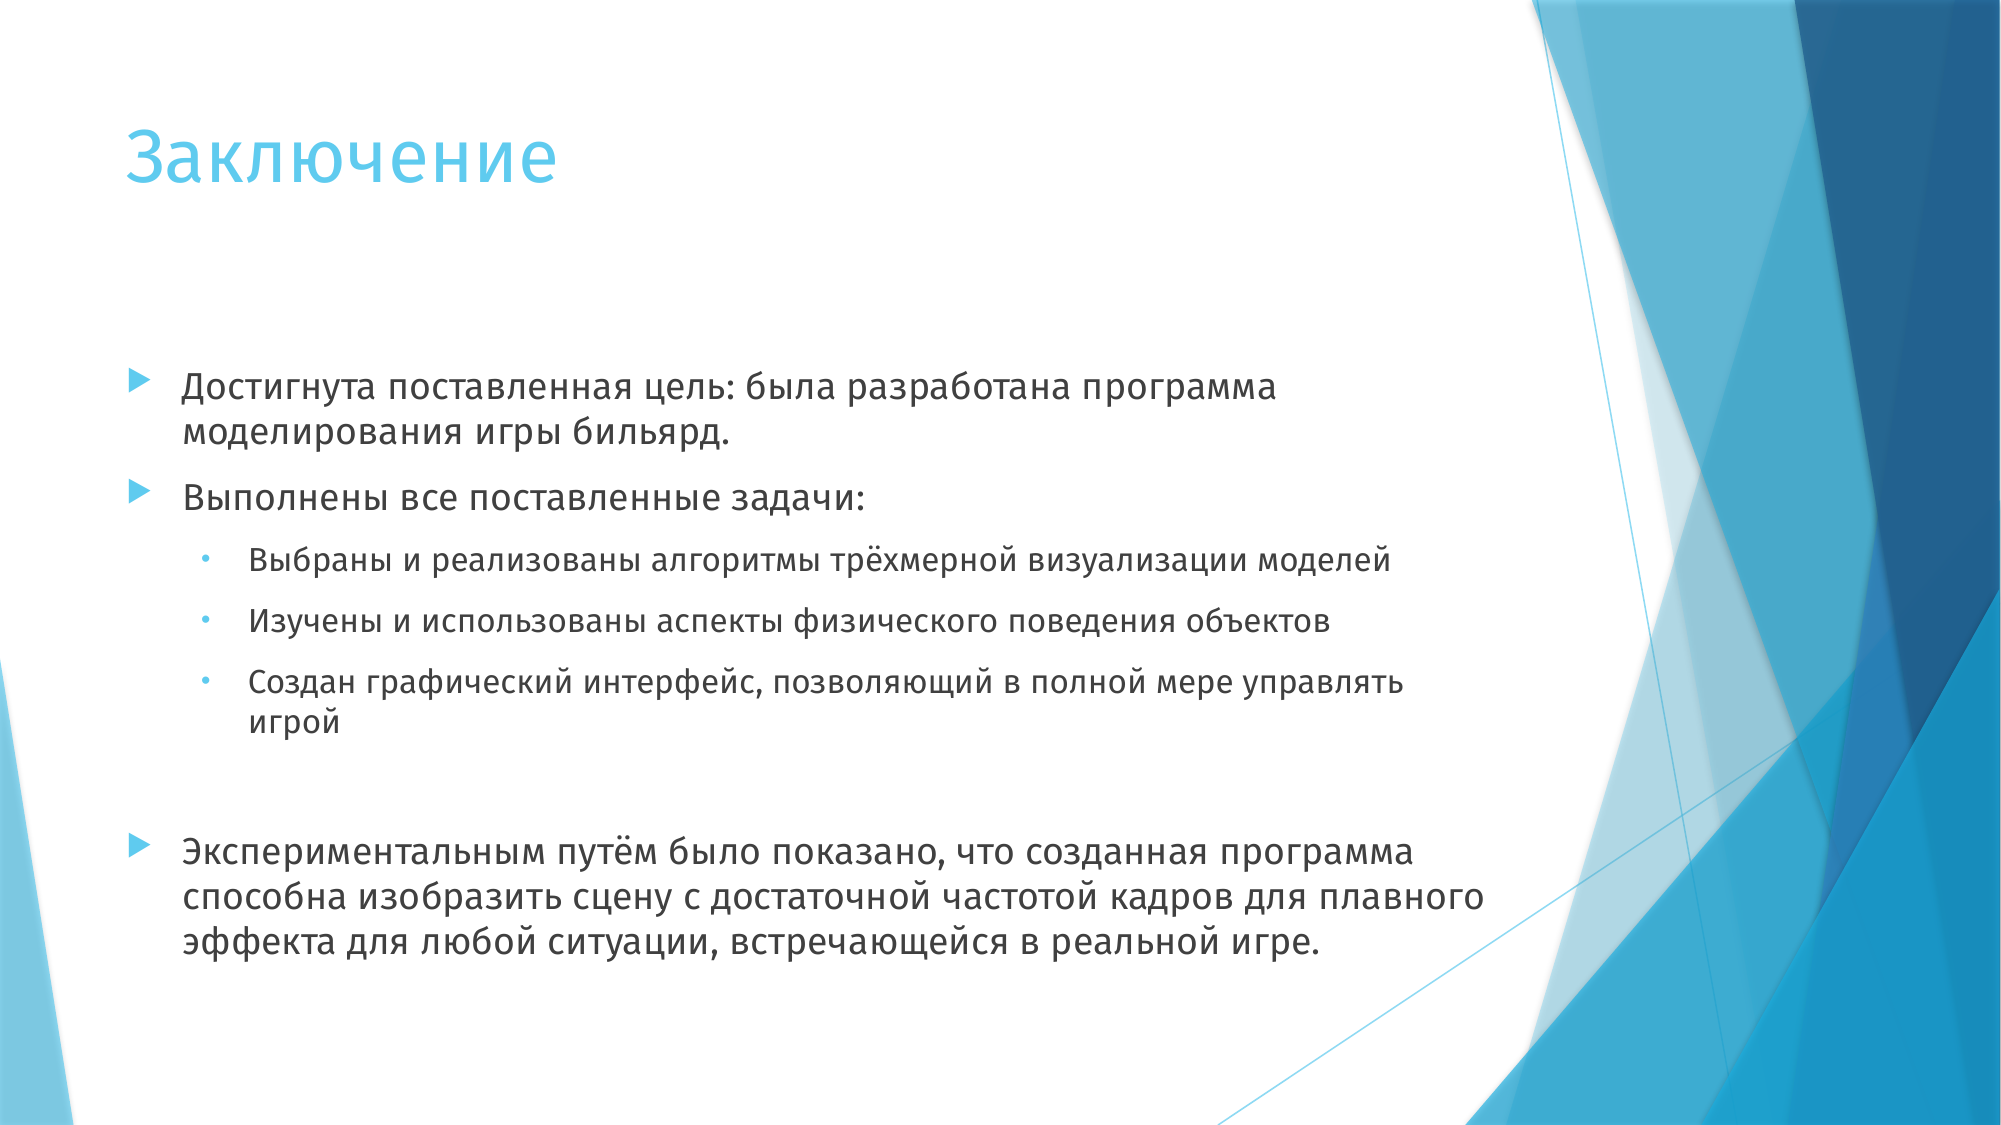

# Заключение
Достигнута поставленная цель: была разработана программа моделирования игры бильярд.
Выполнены все поставленные задачи:
Выбраны и реализованы алгоритмы трёхмерной визуализации моделей
Изучены и использованы аспекты физического поведения объектов
Создан графический интерфейс, позволяющий в полной мере управлять игрой

Экспериментальным путём было показано, что созданная программа способна изобразить сцену с достаточной частотой кадров для плавного эффекта для любой ситуации, встречающейся в реальной игре.